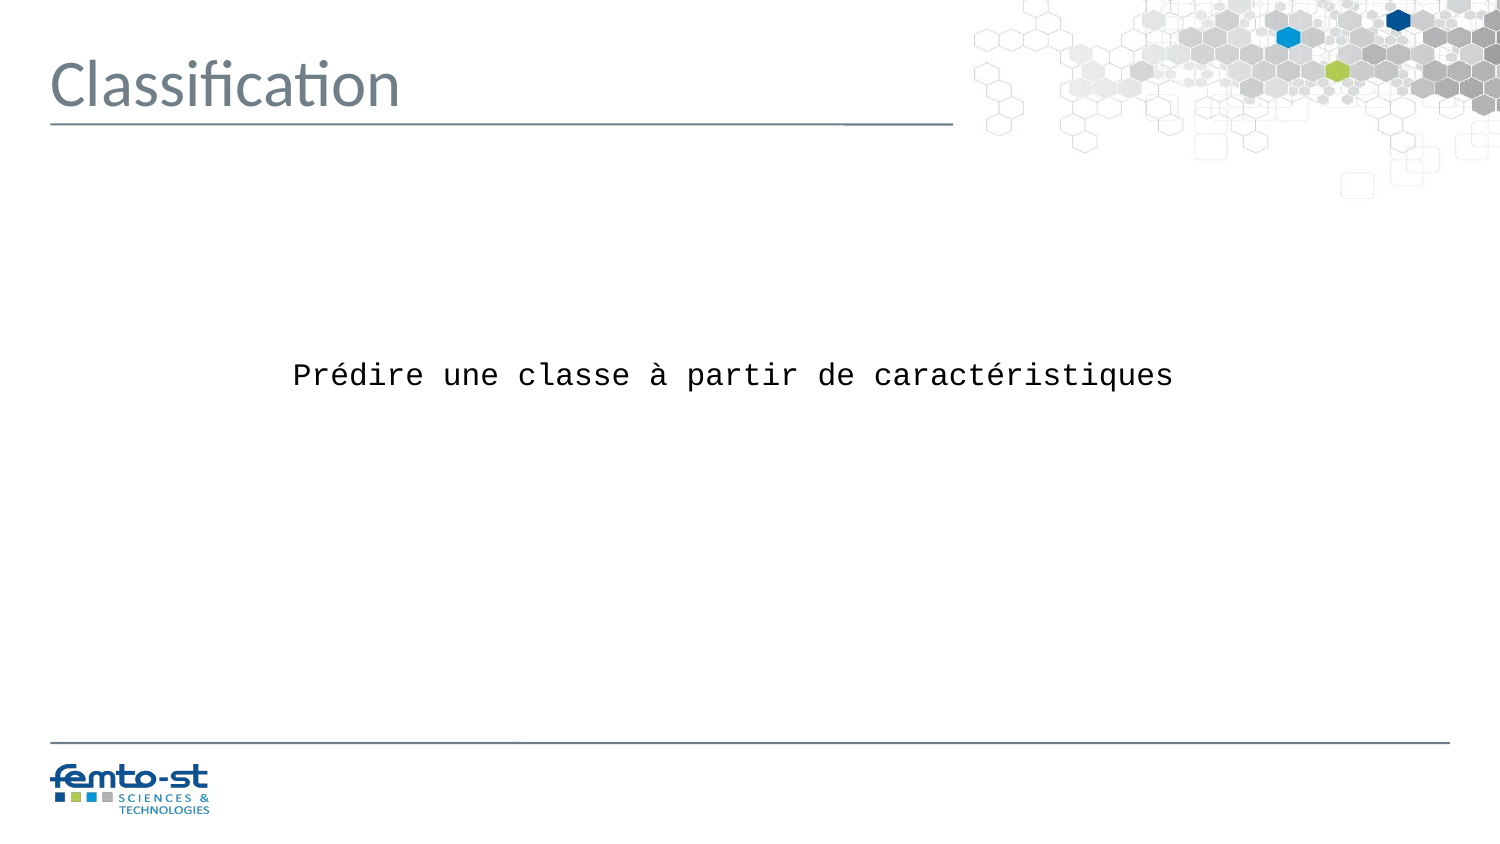

Classification
Prédire une classe à partir de caractéristiques